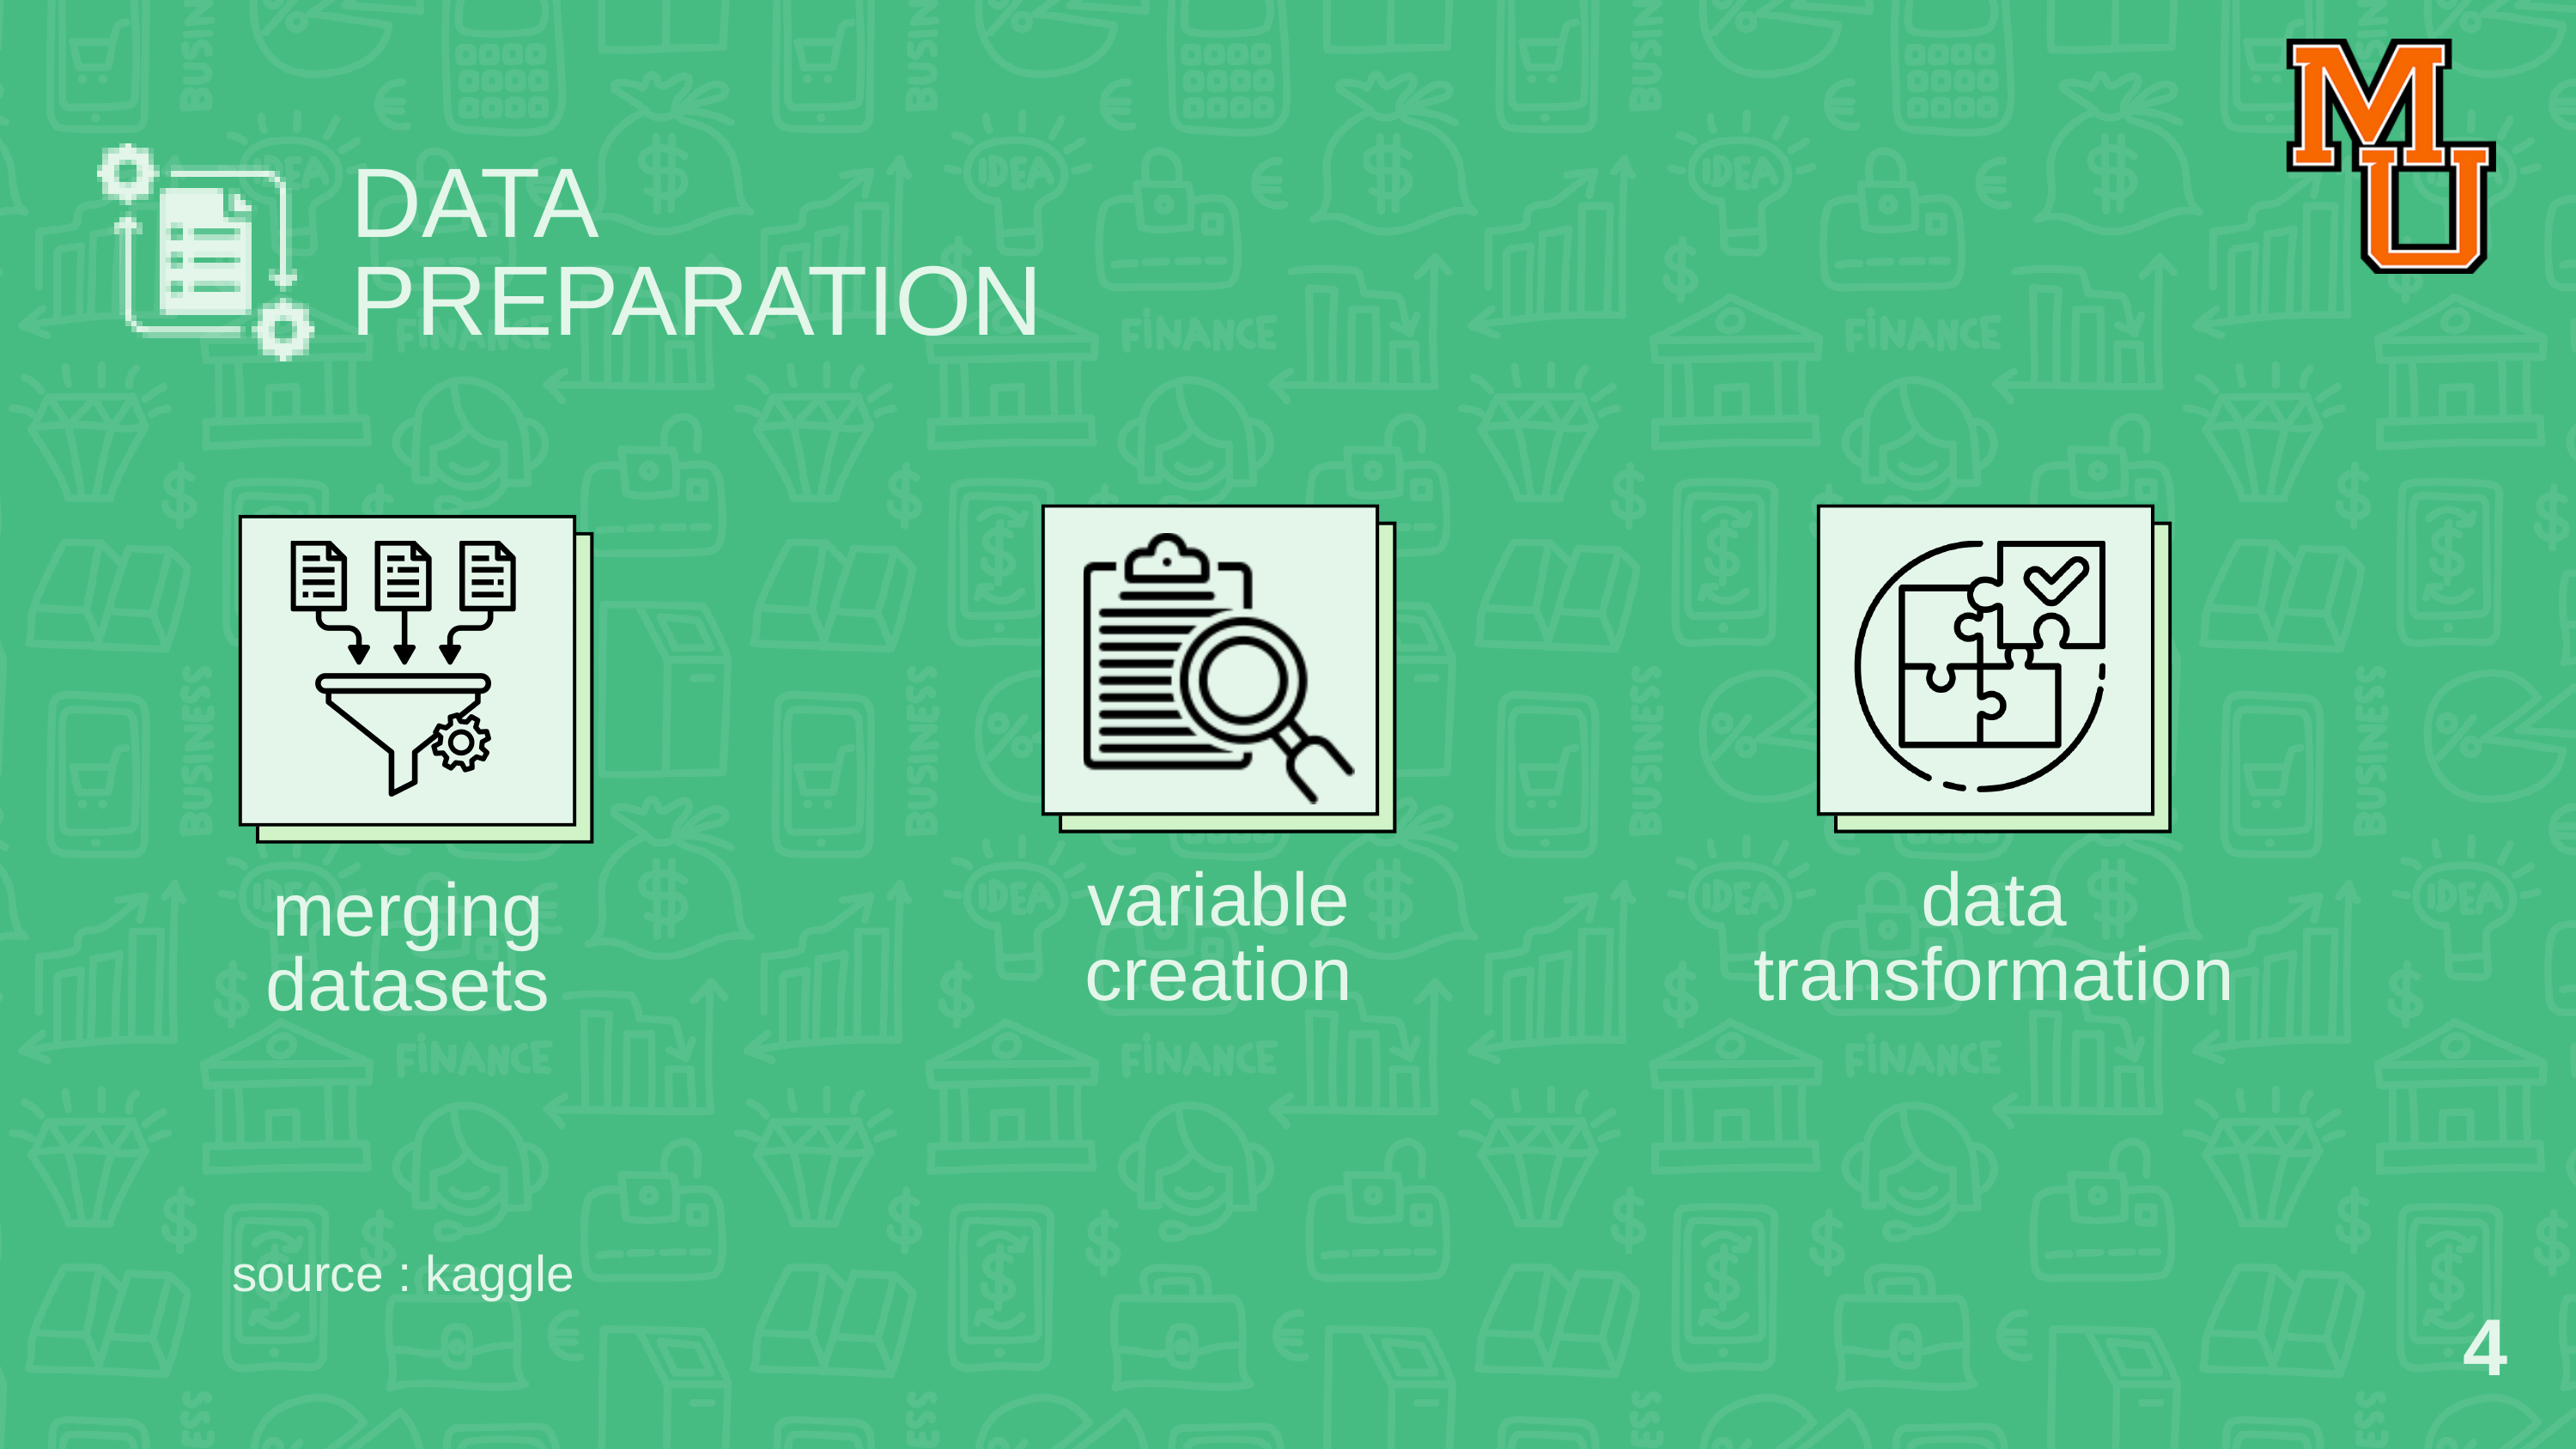

DATA PREPARATION

variable
creation
data
transformation
merging
datasets
source : kaggle
4